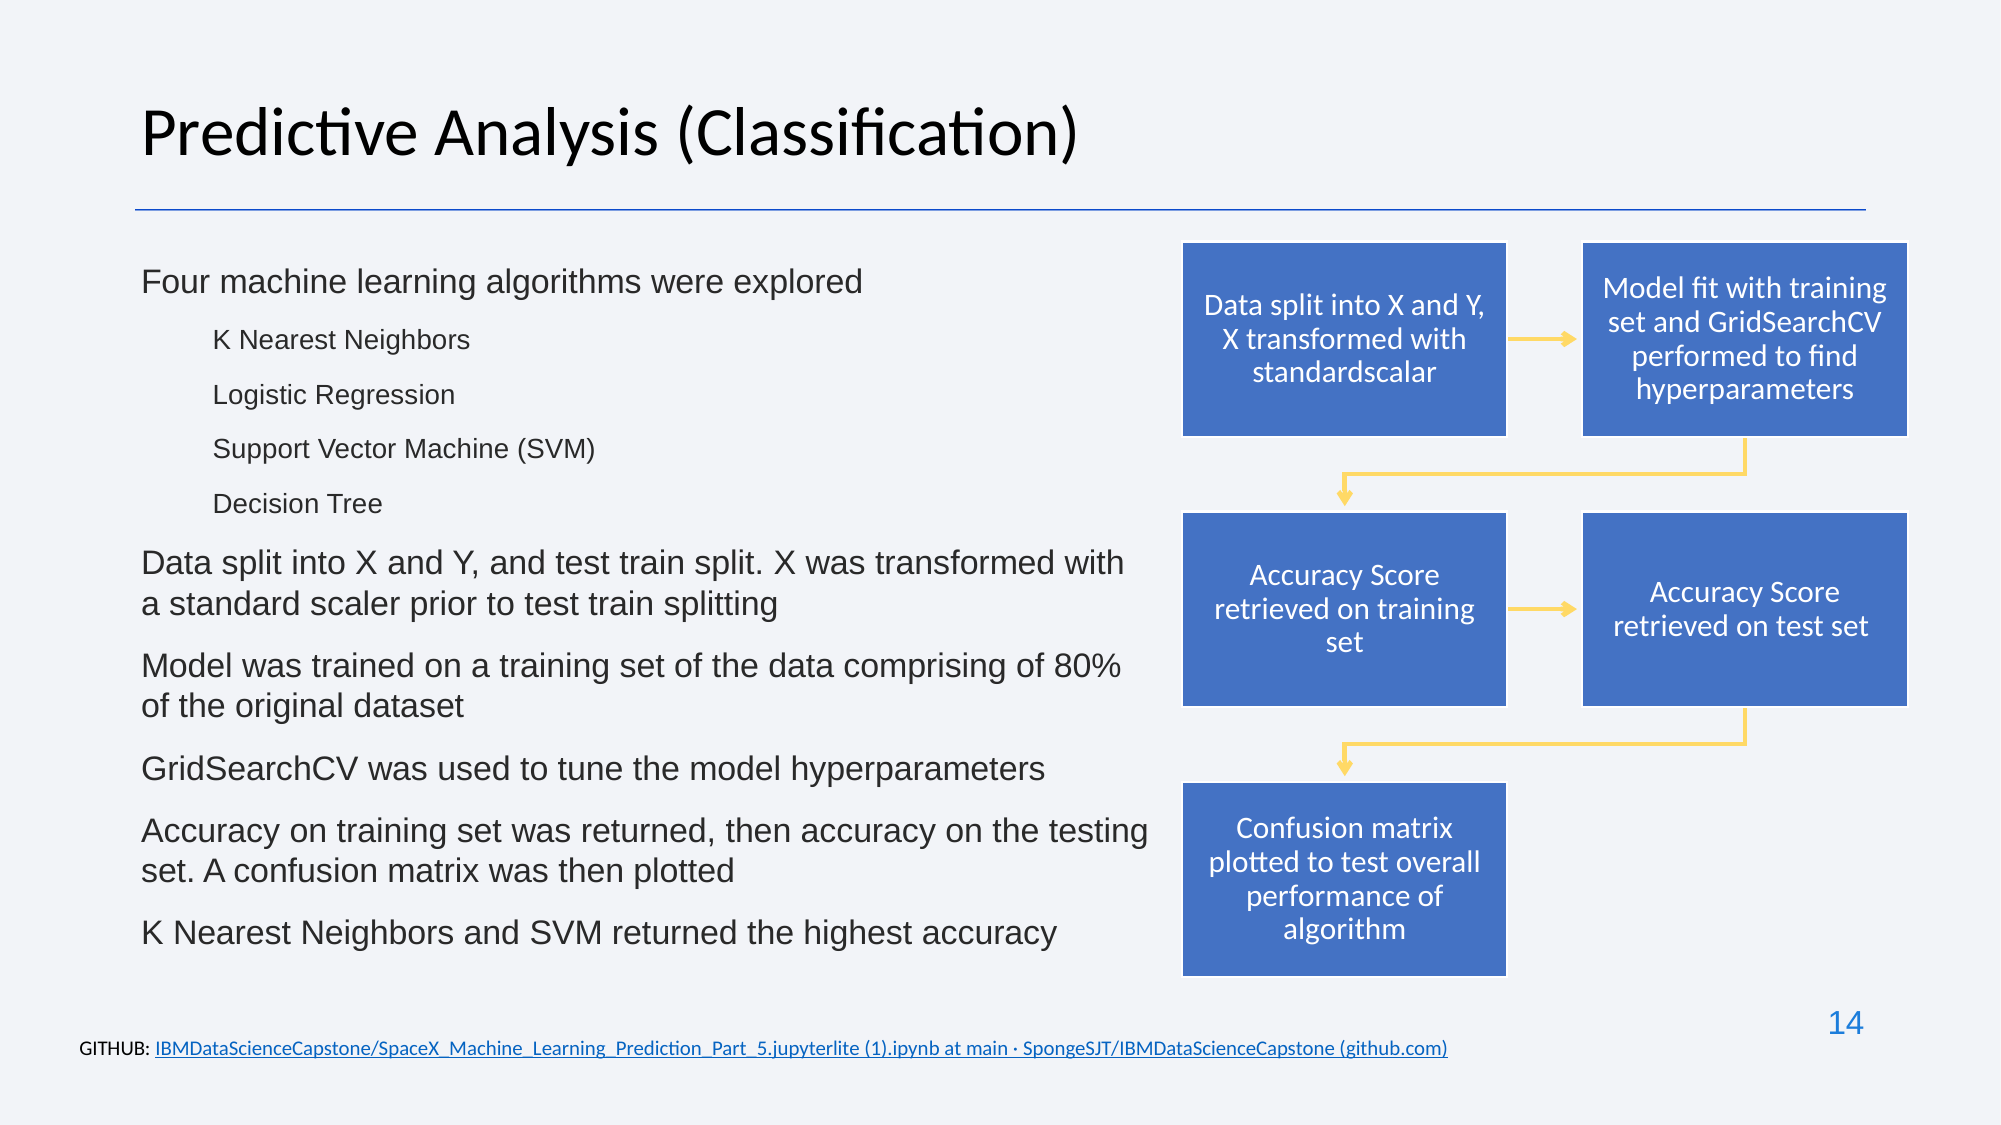

Predictive Analysis (Classification)

Data split into X and Y, X transformed with standardscalar

Model fit with training set and GridSearchCV performed to find hyperparameters

Accuracy Score retrieved on training set

Accuracy Score retrieved on test set
Confusion matrix plotted to test overall performance of algorithm
Four machine learning algorithms were explored
K Nearest Neighbors
Logistic Regression
Support Vector Machine (SVM)
Decision Tree
Data split into X and Y, and test train split. X was transformed with a standard scaler prior to test train splitting
Model was trained on a training set of the data comprising of 80% of the original dataset
GridSearchCV was used to tune the model hyperparameters
Accuracy on training set was returned, then accuracy on the testing set. A confusion matrix was then plotted
K Nearest Neighbors and SVM returned the highest accuracy

14
GITHUB: IBMDataScienceCapstone/SpaceX_Machine_Learning_Prediction_Part_5.jupyterlite (1).ipynb at main · SpongeSJT/IBMDataScienceCapstone (github.com)